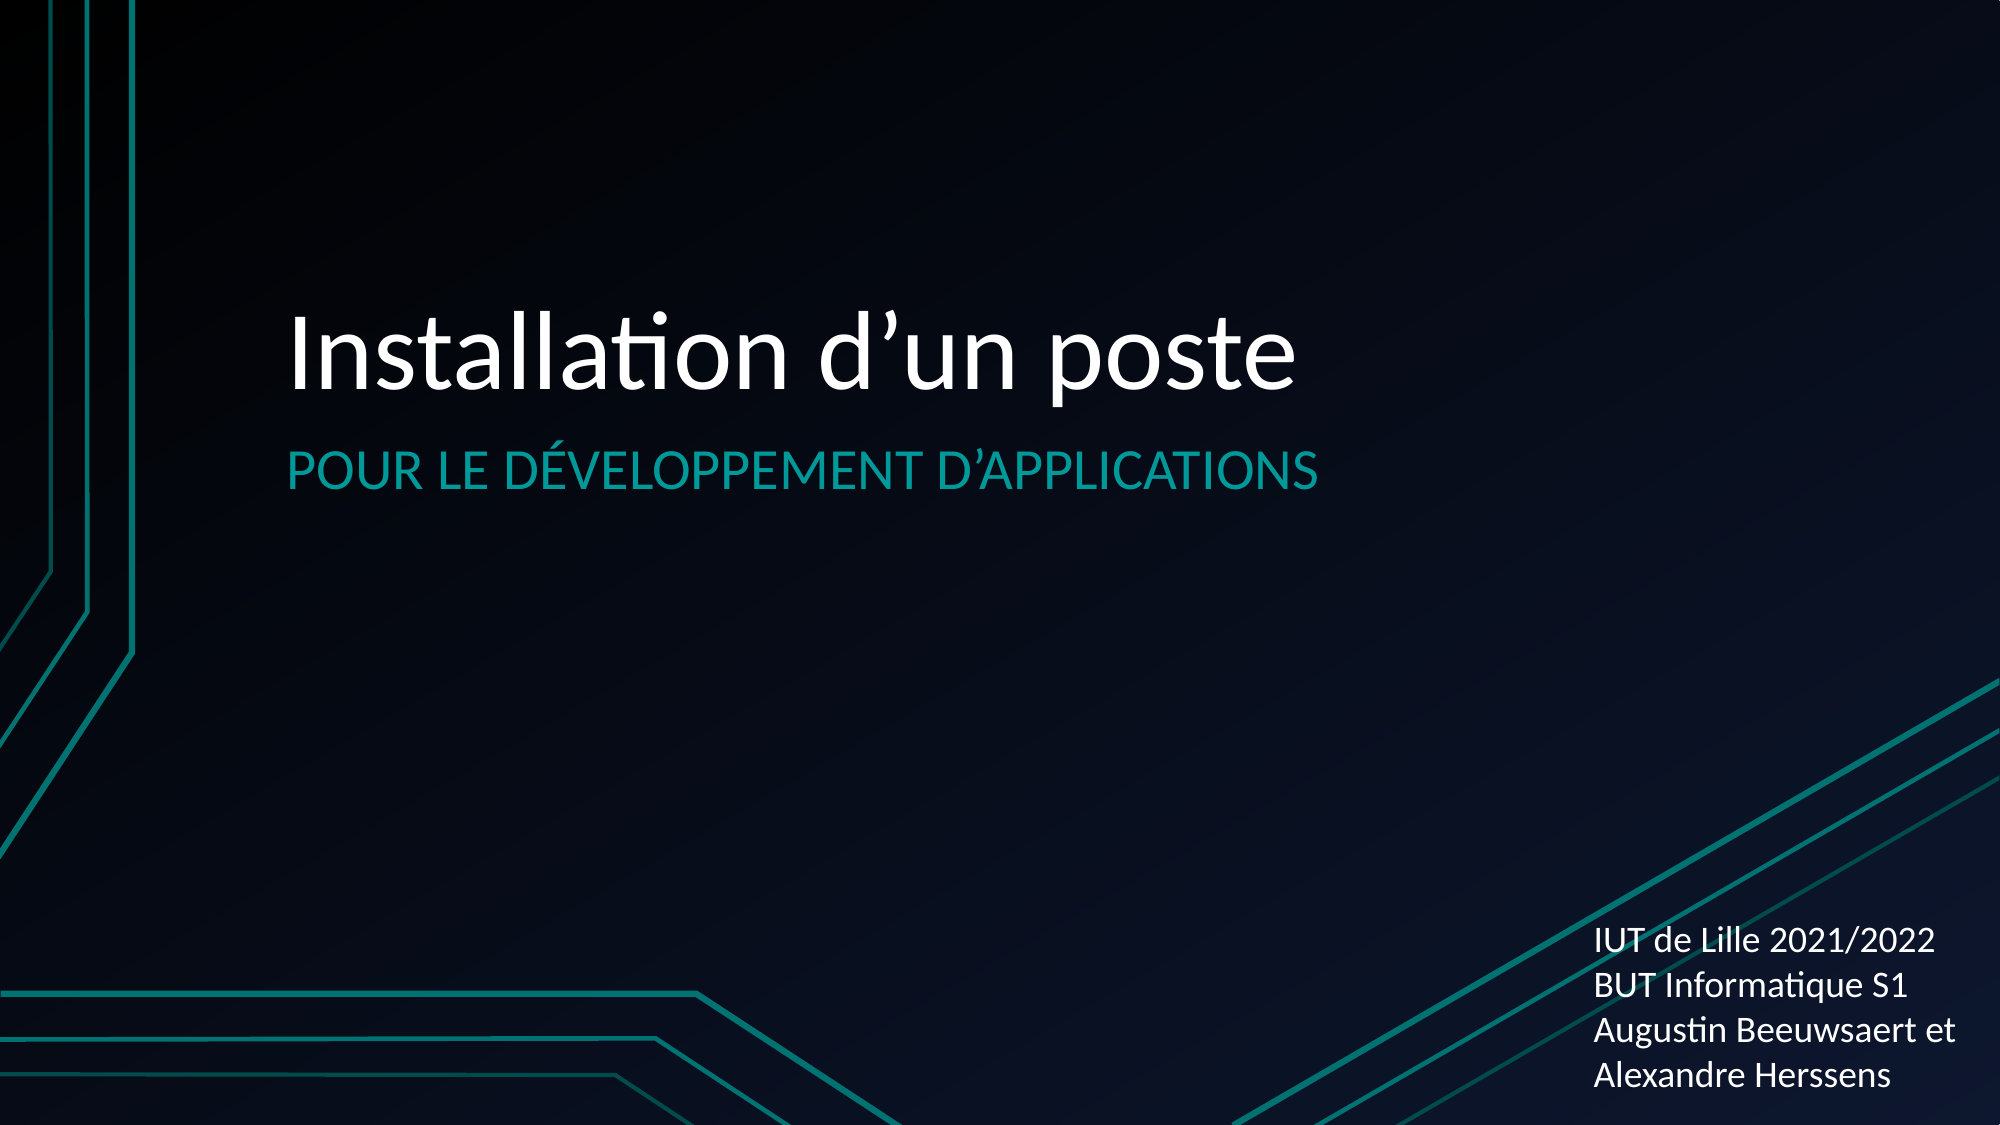

# Installation d’un poste
POUR LE DÉVELOPPEMENT D’APPLICATIONS
IUT de Lille 2021/2022
BUT Informatique S1
Augustin Beeuwsaert et
Alexandre Herssens